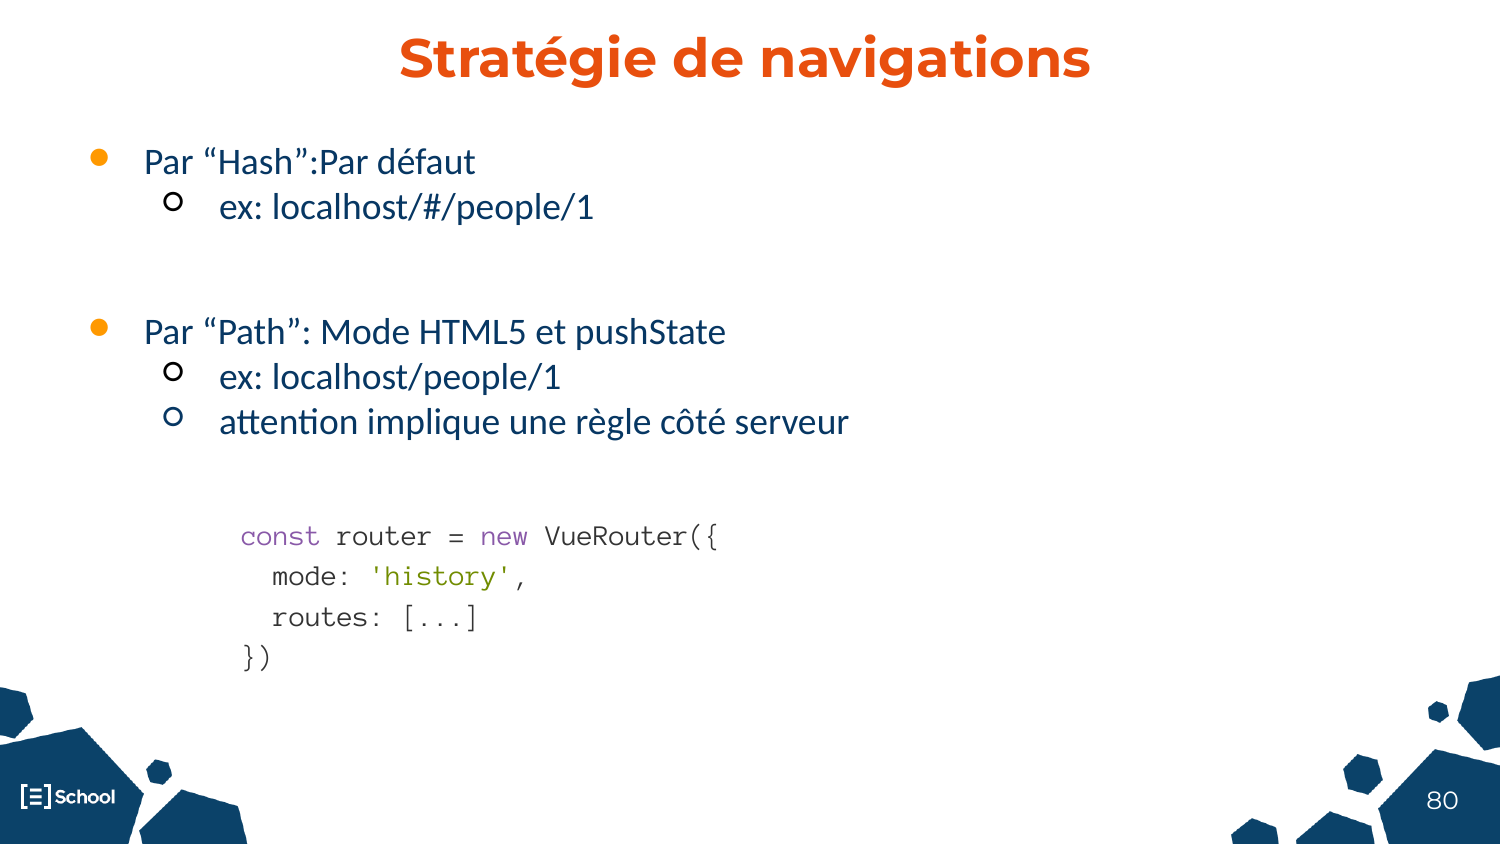

# Stratégie de navigations
Par “Hash”:Par défaut
ex: localhost/#/people/1

Par “Path”: Mode HTML5 et pushState
ex: localhost/people/1
attention implique une règle côté serveur

const router = new VueRouter({
  mode: 'history',
  routes: [...]
})
80